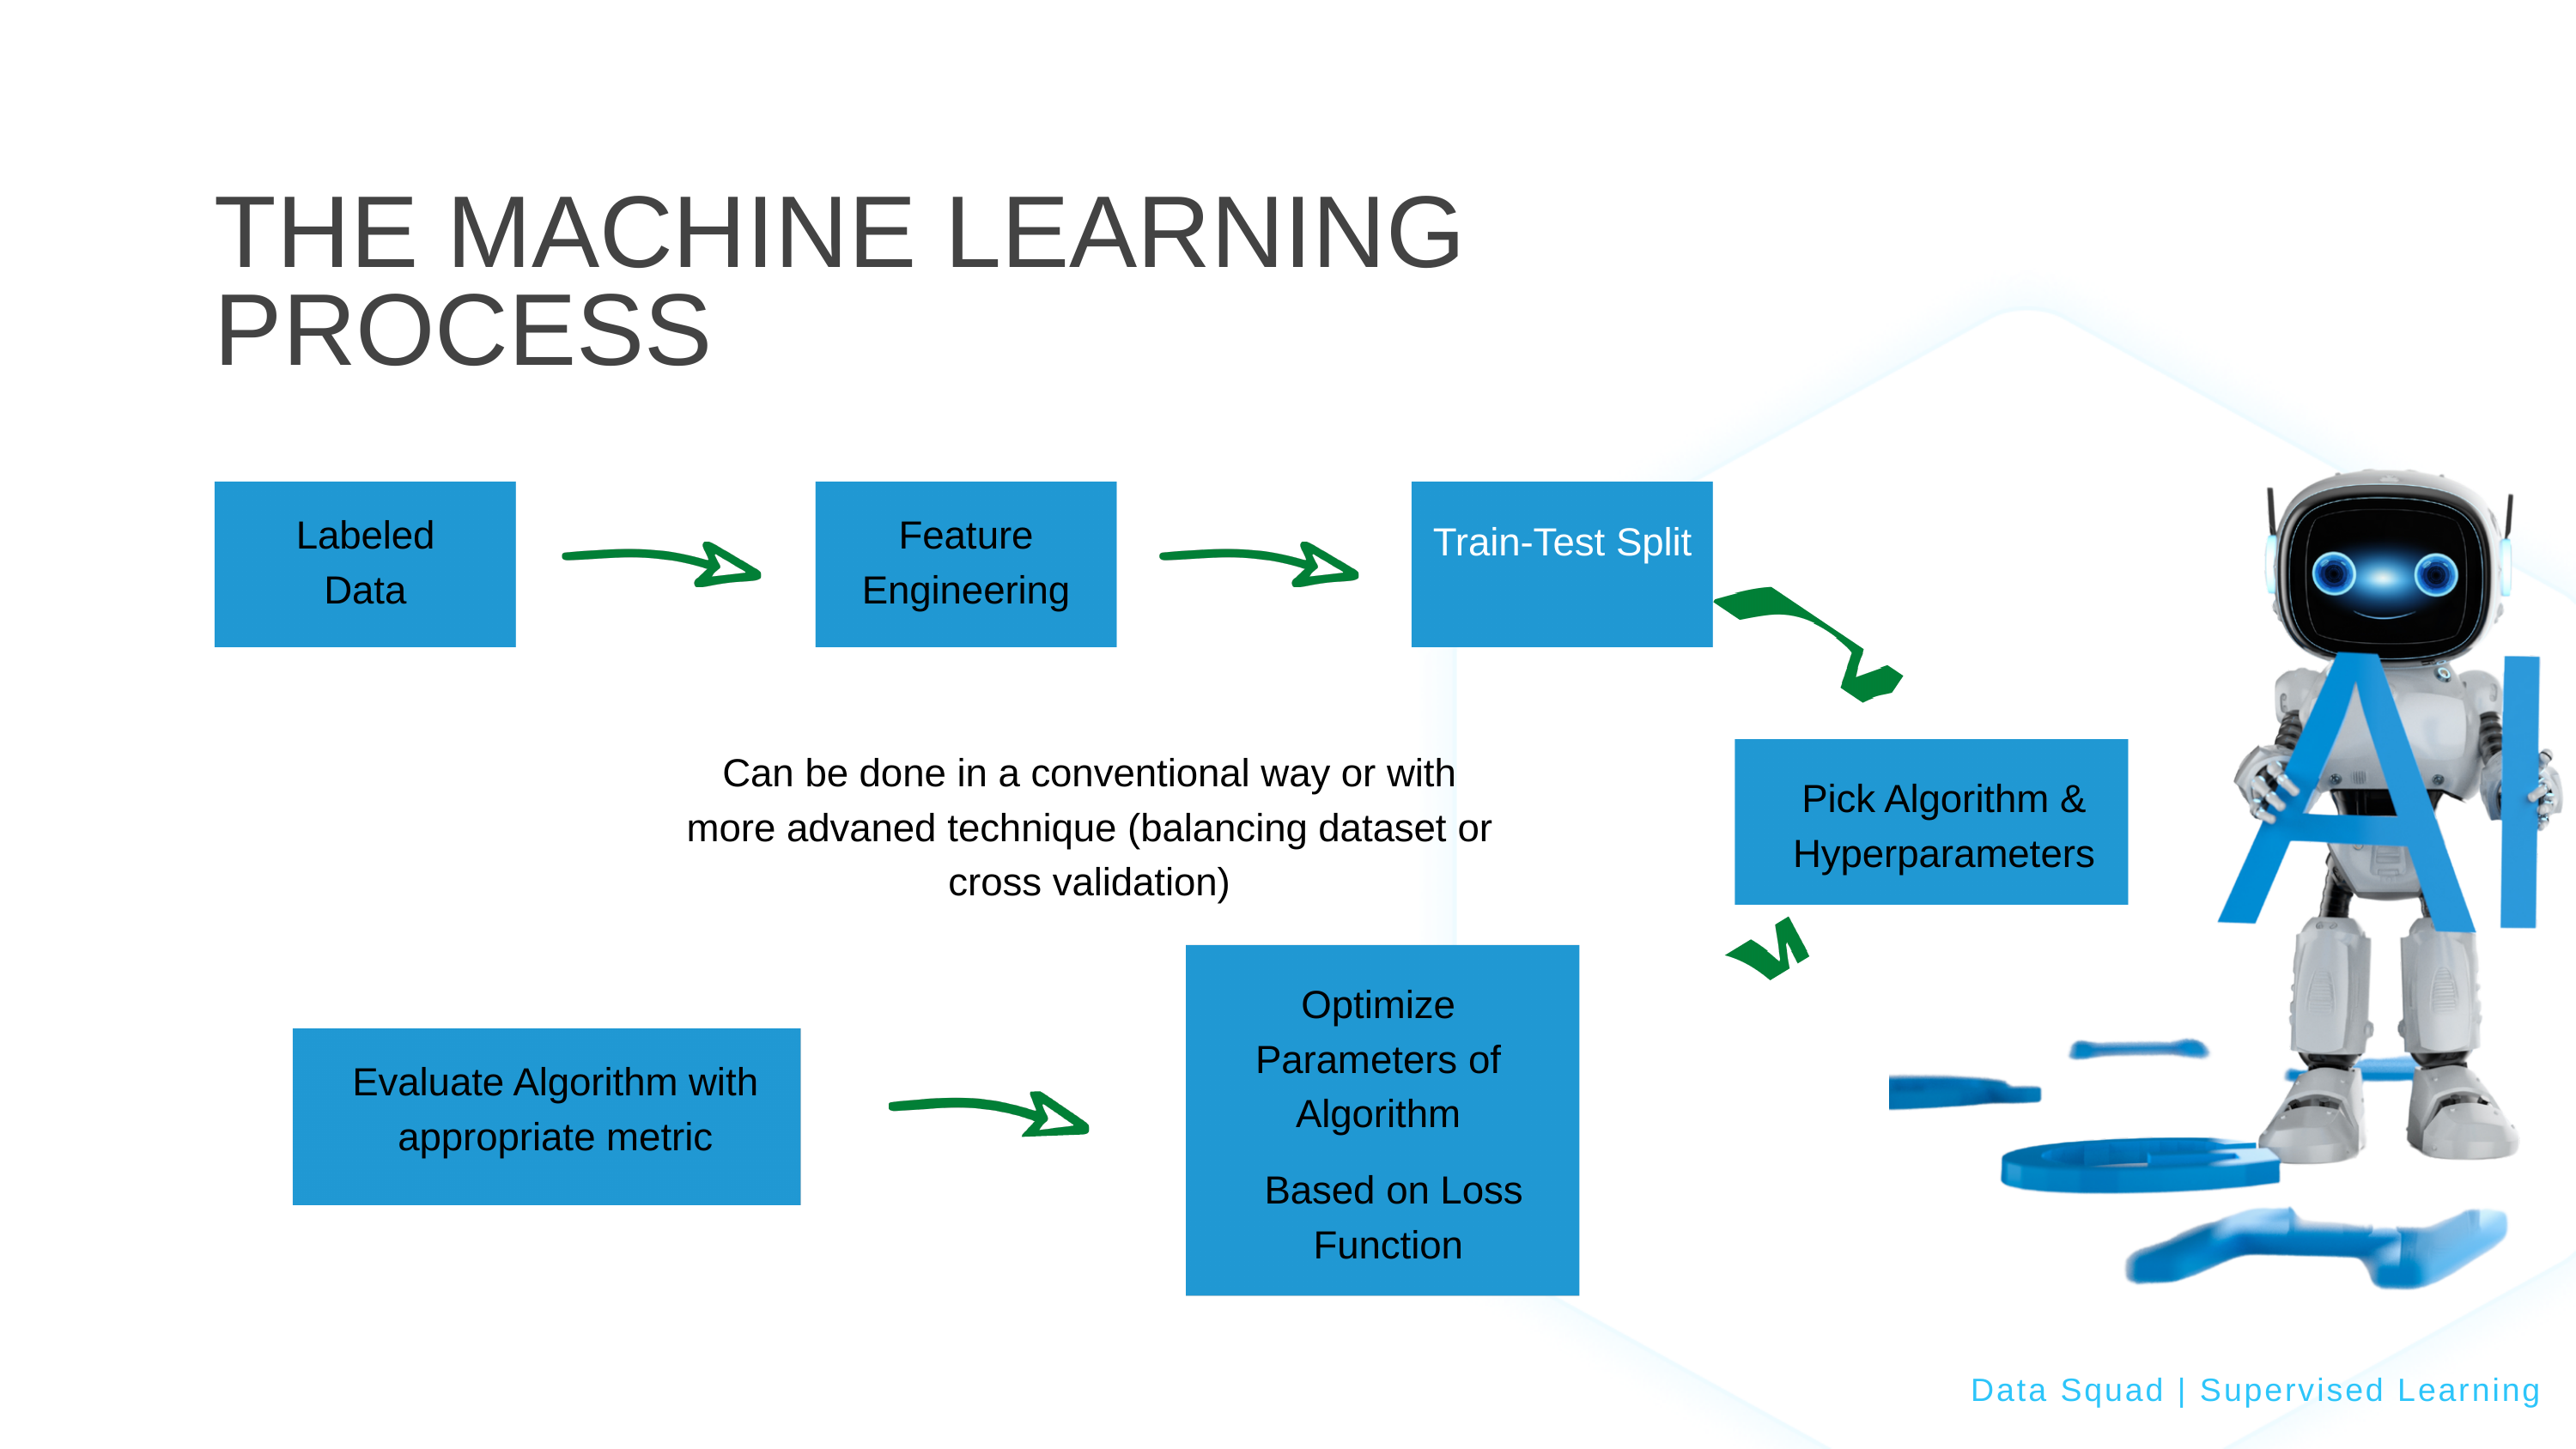

THE MACHINE LEARNING PROCESS

Labeled Data
Feature Engineering
Train-Test Split

Can be done in a conventional way or with more advaned technique (balancing dataset or cross validation)
Pick Algorithm & Hyperparameters

Optimize Parameters of Algorithm

Evaluate Algorithm with appropriate metric

Based on Loss Function
Data Squad | Supervised Learning